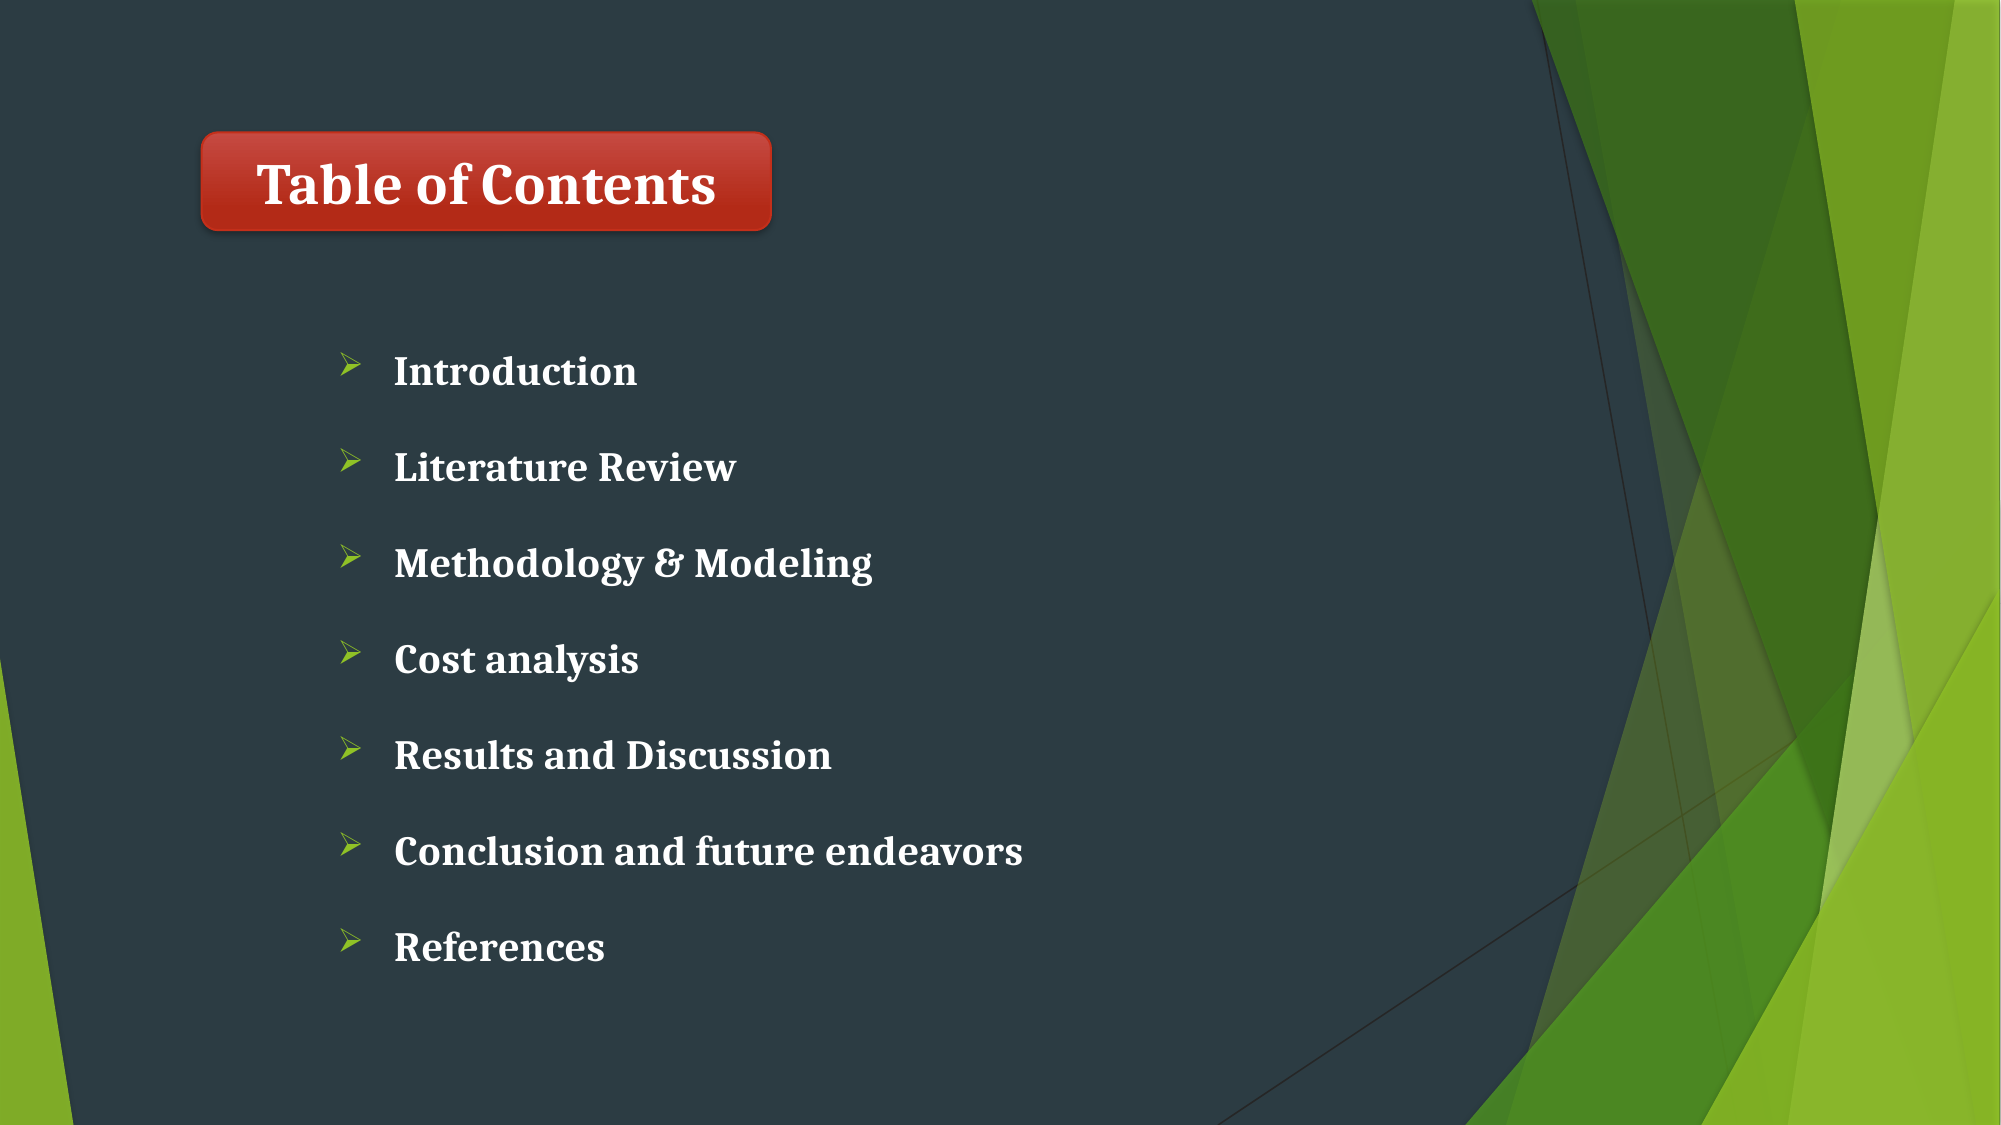

Table of Contents
Introduction
Literature Review
Methodology & Modeling
Cost analysis
Results and Discussion
Conclusion and future endeavors
References